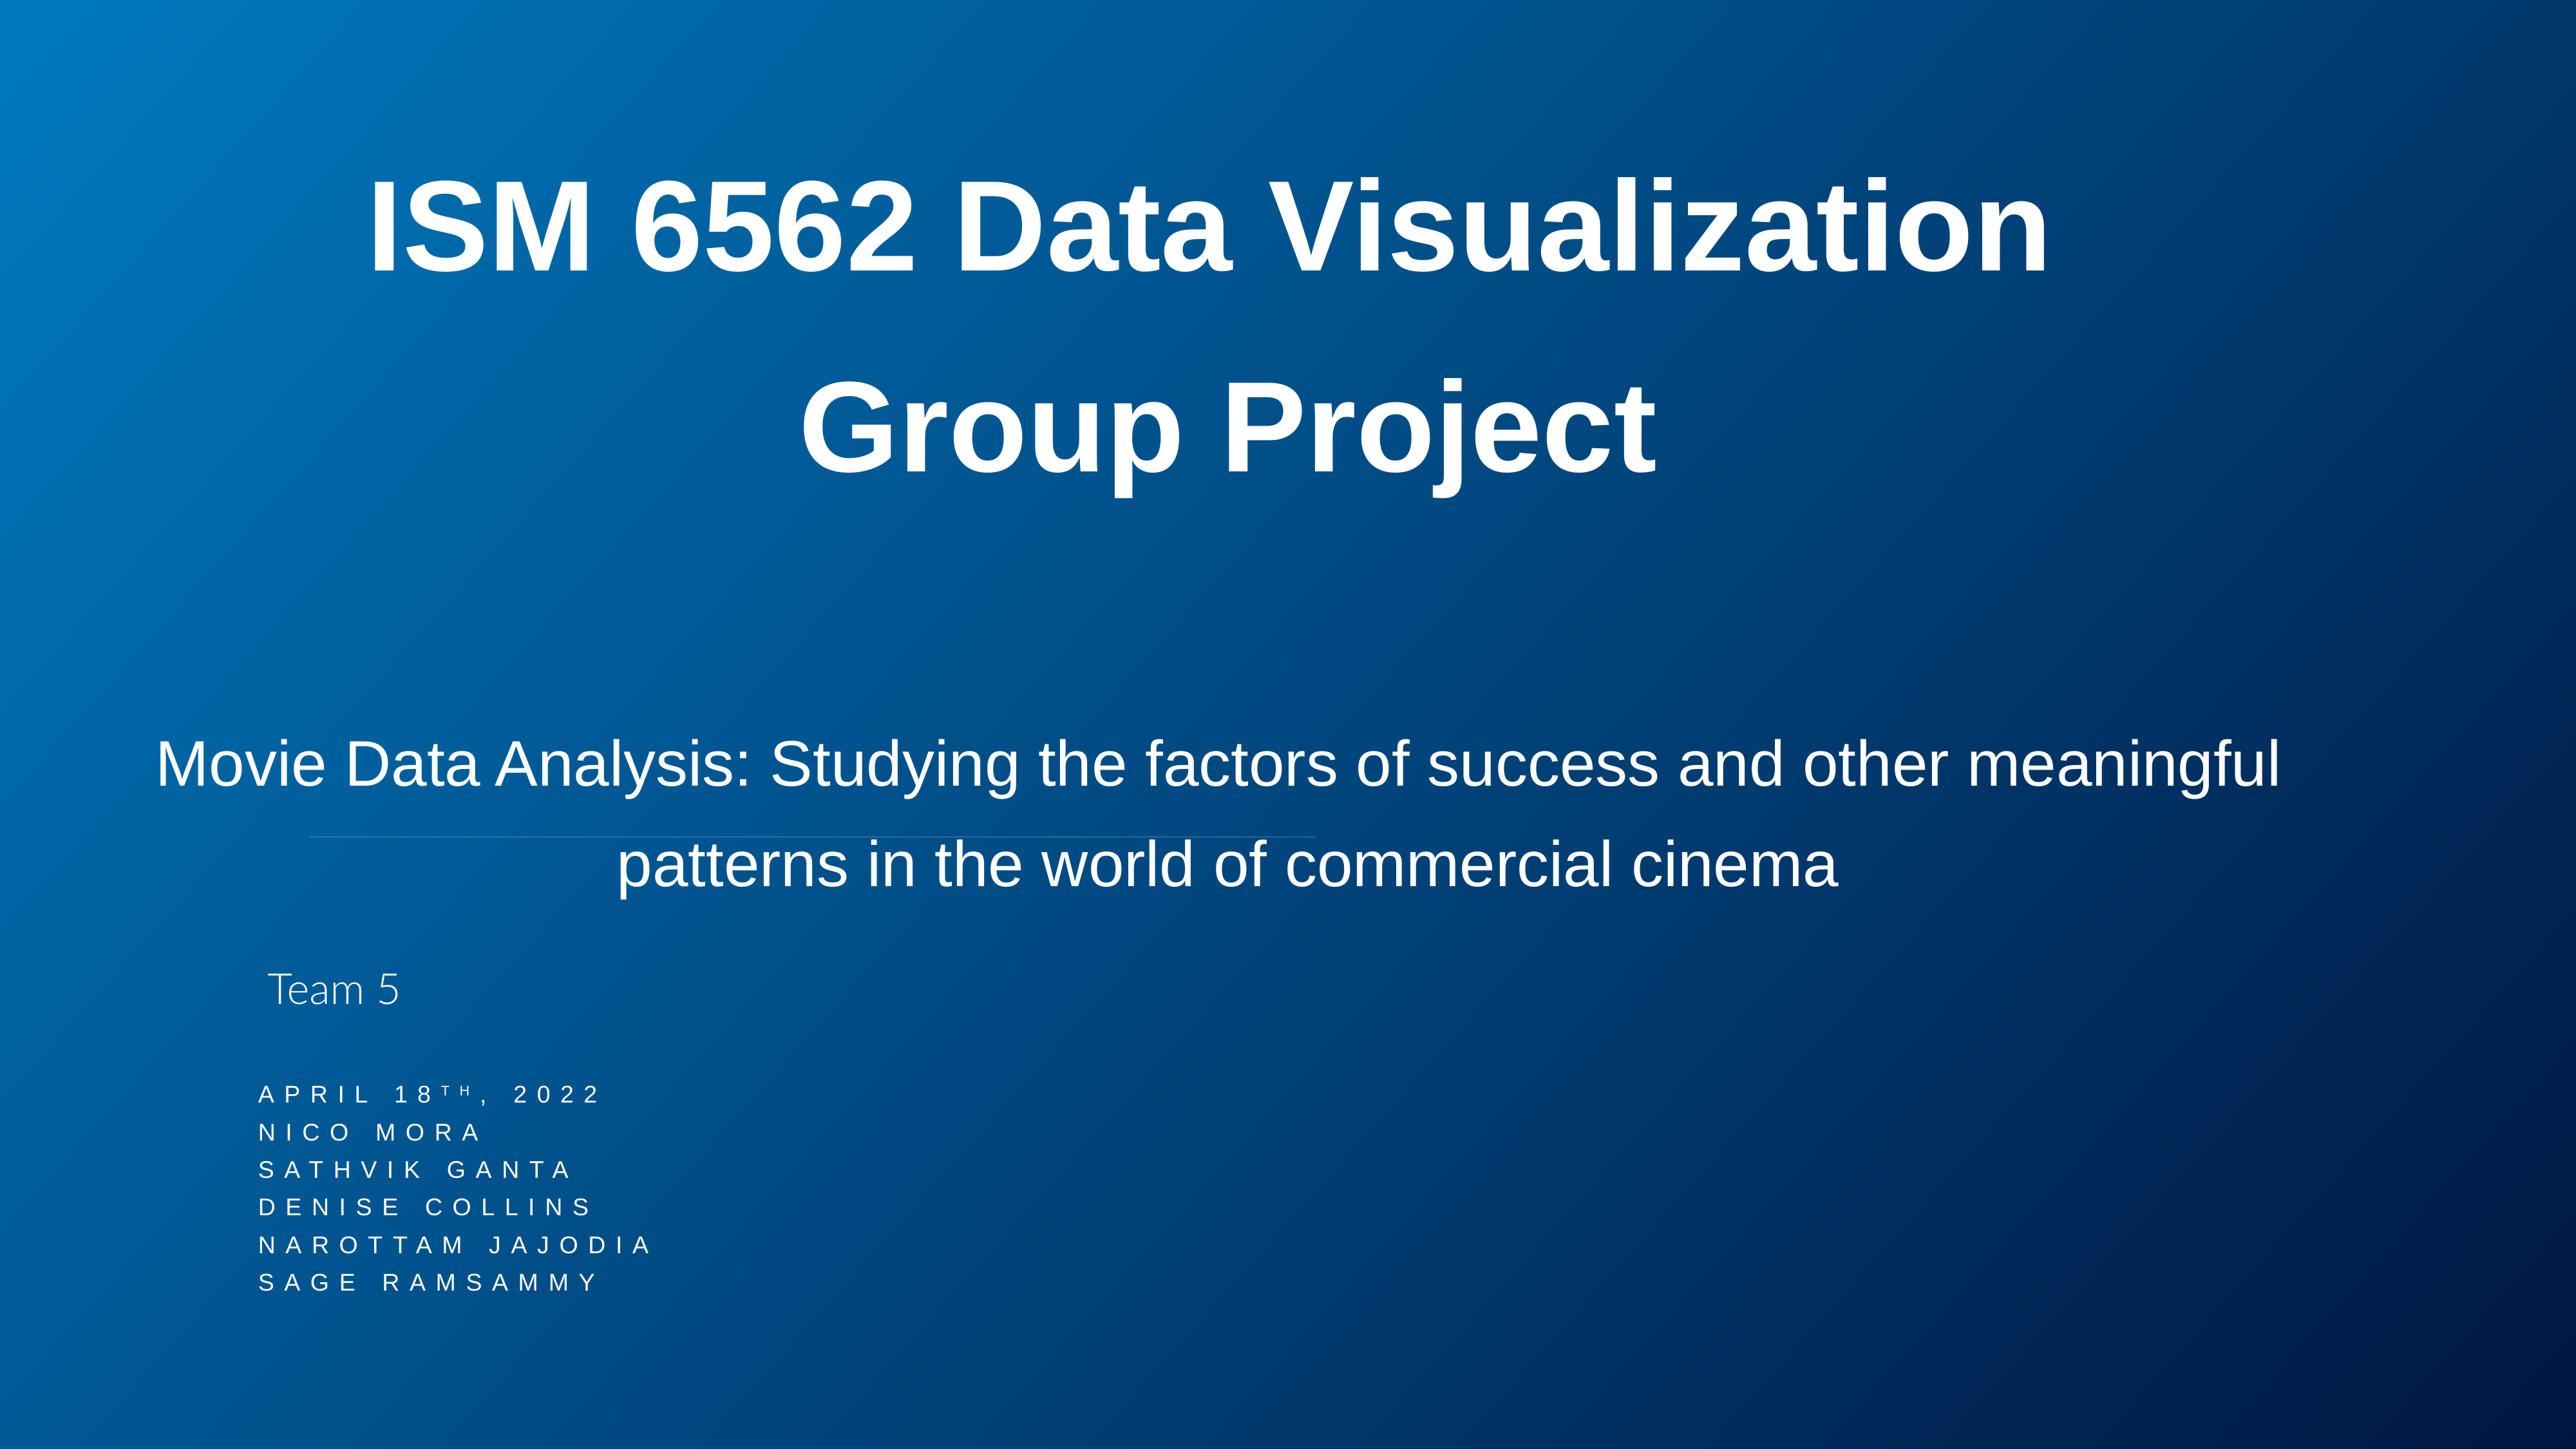

ISM 6562 Data Visualization
Group Project

Movie Data Analysis: Studying the factors of success and other meaningful
patterns in the world of commercial cinema

Team 5
April 18th, 2022
Nico Mora
Sathvik ganta
Denise collins
Narottam jajodia
Sage ramsammy